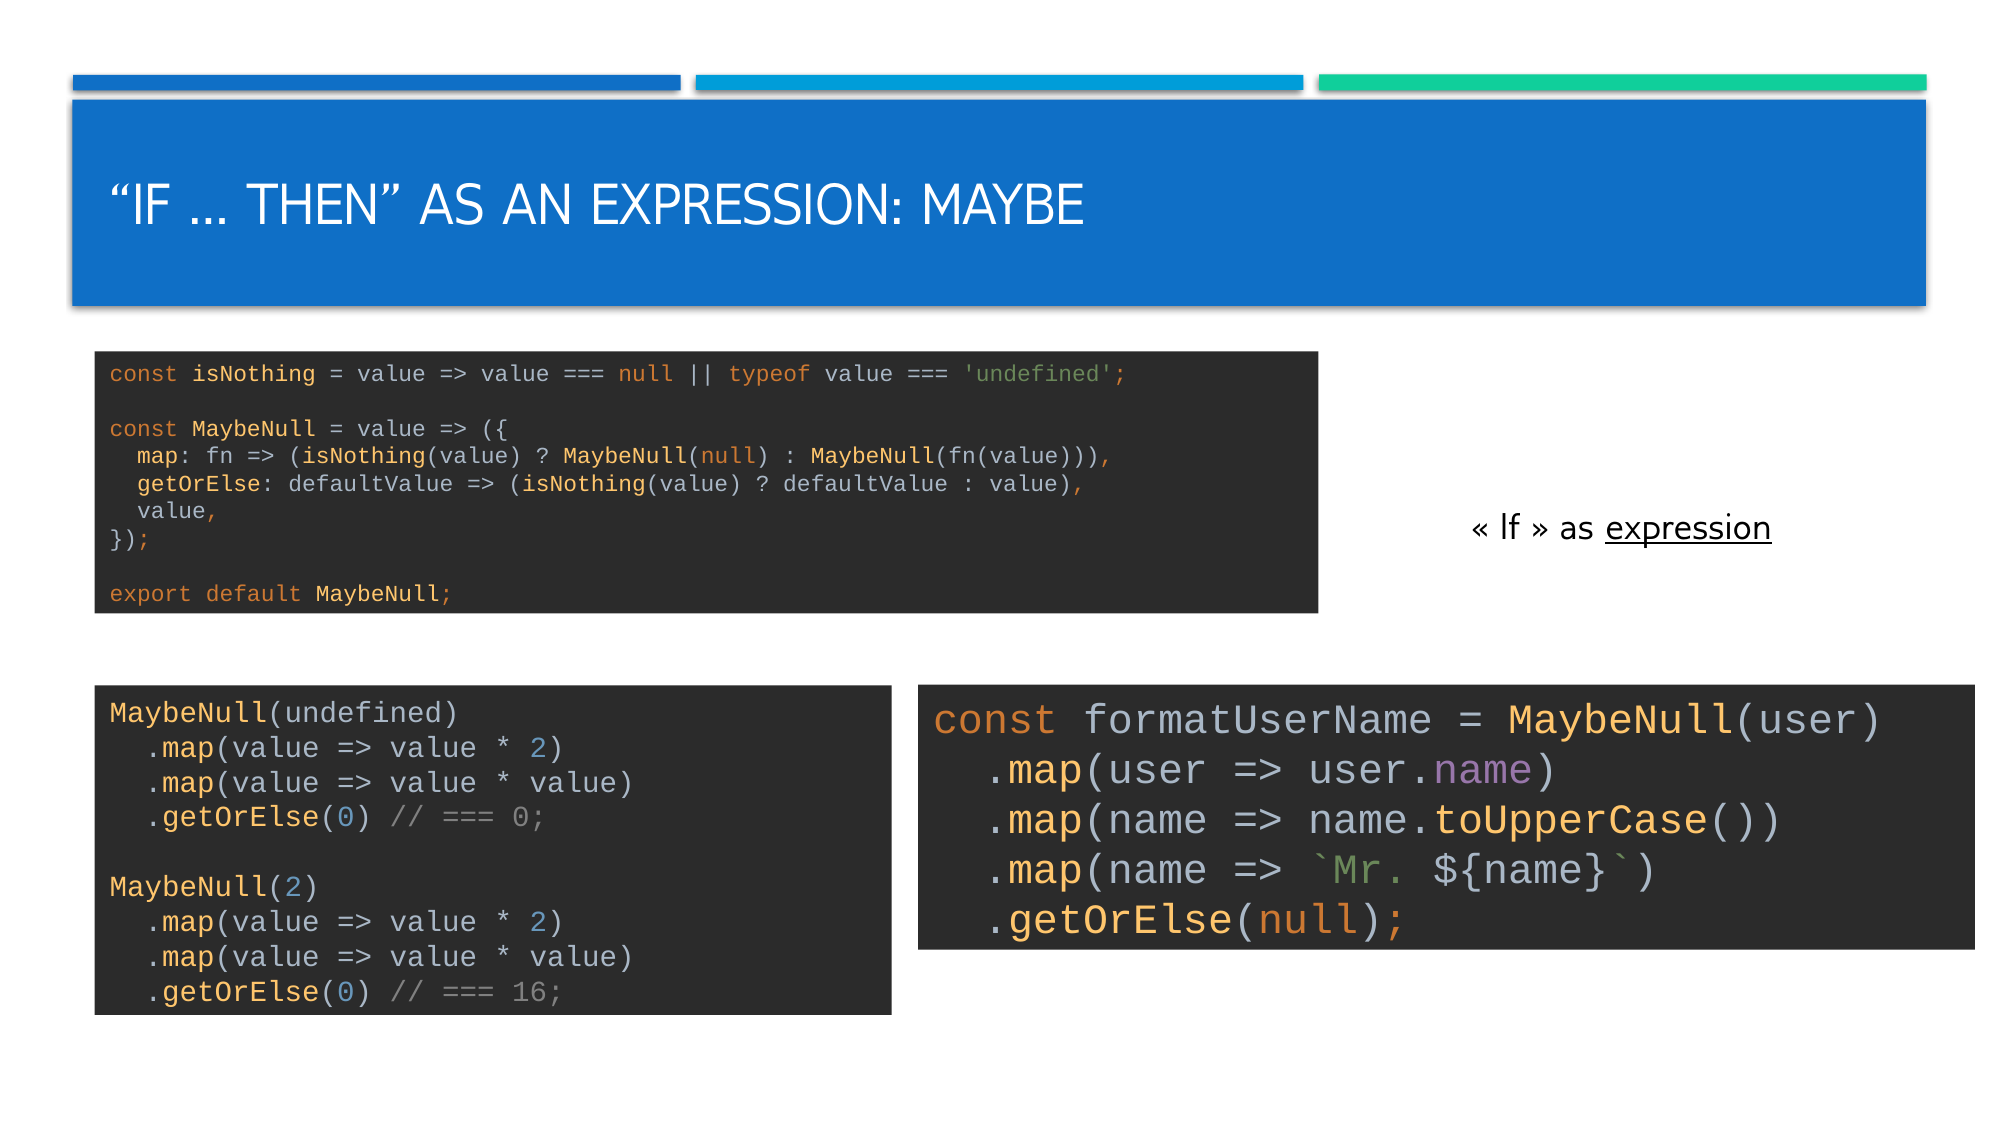

# “If … then” as an expression: Maybe
const isNothing = value => value === null || typeof value === 'undefined';
const MaybeNull = value => ({
  map: fn => (isNothing(value) ? MaybeNull(null) : MaybeNull(fn(value))),
  getOrElse: defaultValue => (isNothing(value) ? defaultValue : value),
  value,
});
export default MaybeNull;
« If » as expression
MaybeNull(undefined)
  .map(value => value * 2)
  .map(value => value * value)
  .getOrElse(0) // === 0;
MaybeNull(2)
  .map(value => value * 2)
  .map(value => value * value)
  .getOrElse(0) // === 16;
const formatUserName = MaybeNull(user)
  .map(user => user.name)
  .map(name => name.toUpperCase())
  .map(name => `Mr. ${name}`)
  .getOrElse(null);